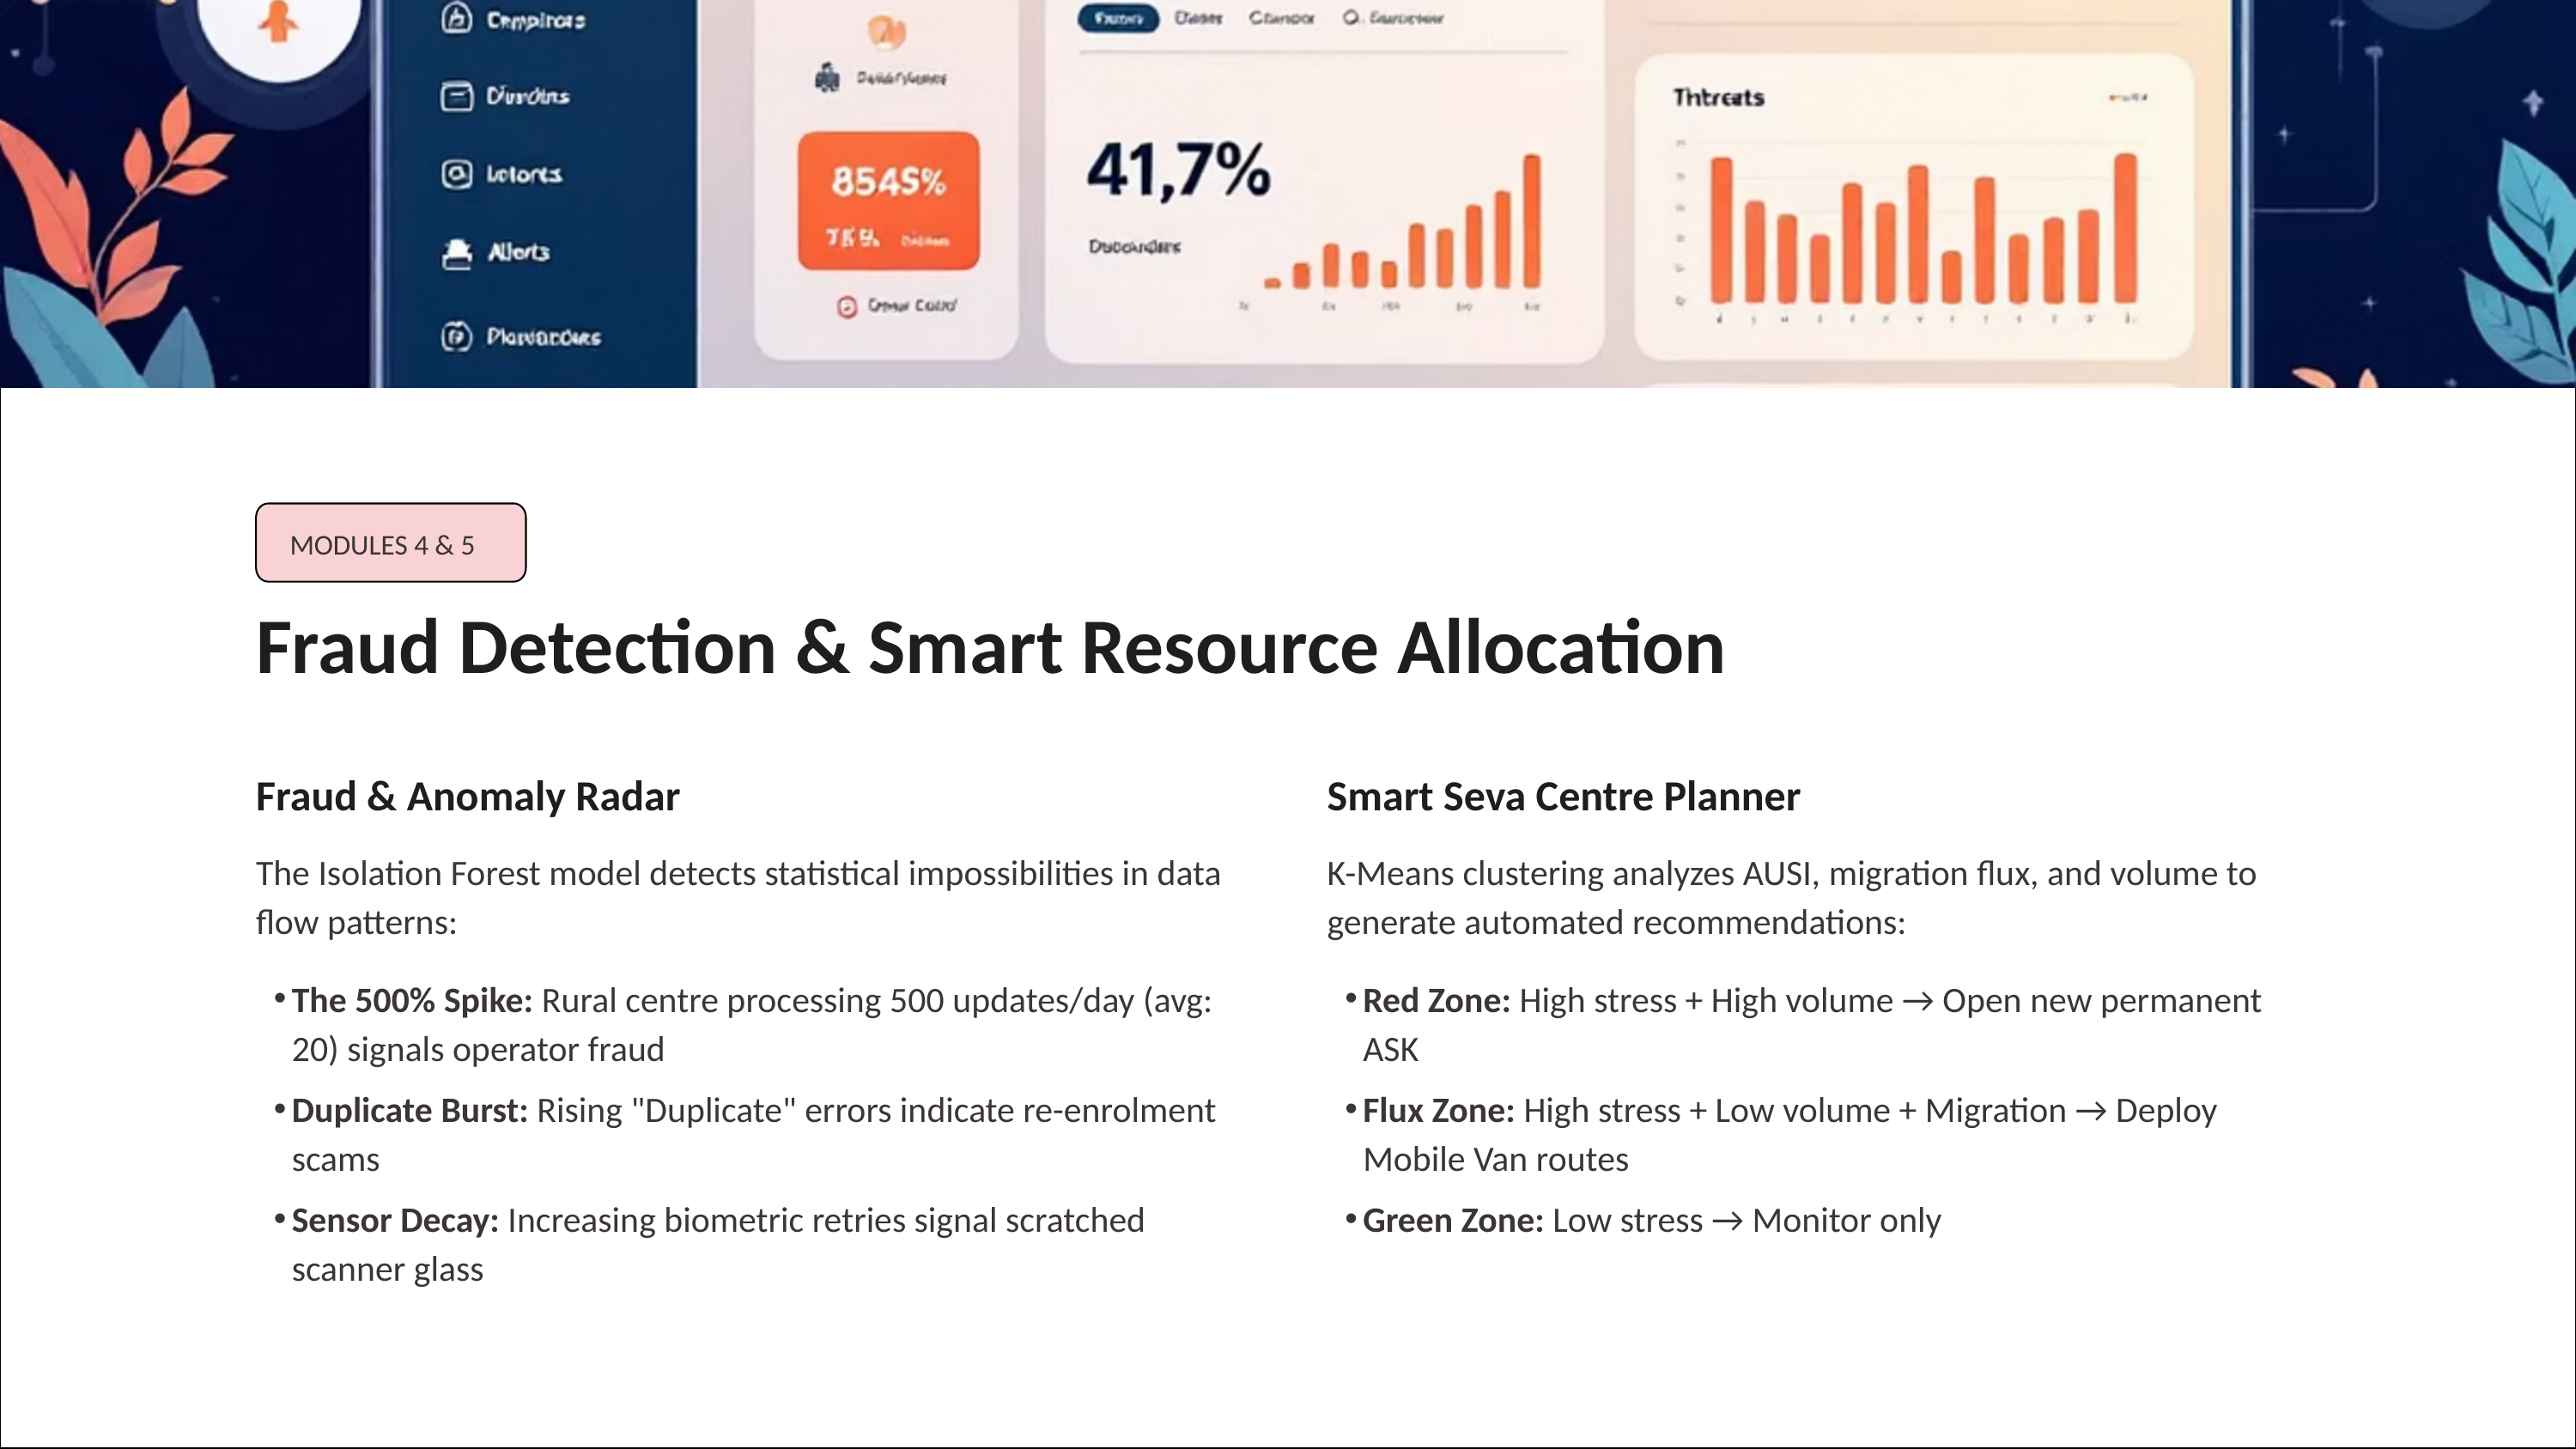

MODULES 4 & 5
Fraud Detection & Smart Resource Allocation
Fraud & Anomaly Radar
Smart Seva Centre Planner
The Isolation Forest model detects statistical impossibilities in data flow patterns:
K-Means clustering analyzes AUSI, migration flux, and volume to generate automated recommendations:
The 500% Spike: Rural centre processing 500 updates/day (avg: 20) signals operator fraud
Red Zone: High stress + High volume → Open new permanent ASK
Duplicate Burst: Rising "Duplicate" errors indicate re-enrolment scams
Flux Zone: High stress + Low volume + Migration → Deploy Mobile Van routes
Sensor Decay: Increasing biometric retries signal scratched scanner glass
Green Zone: Low stress → Monitor only